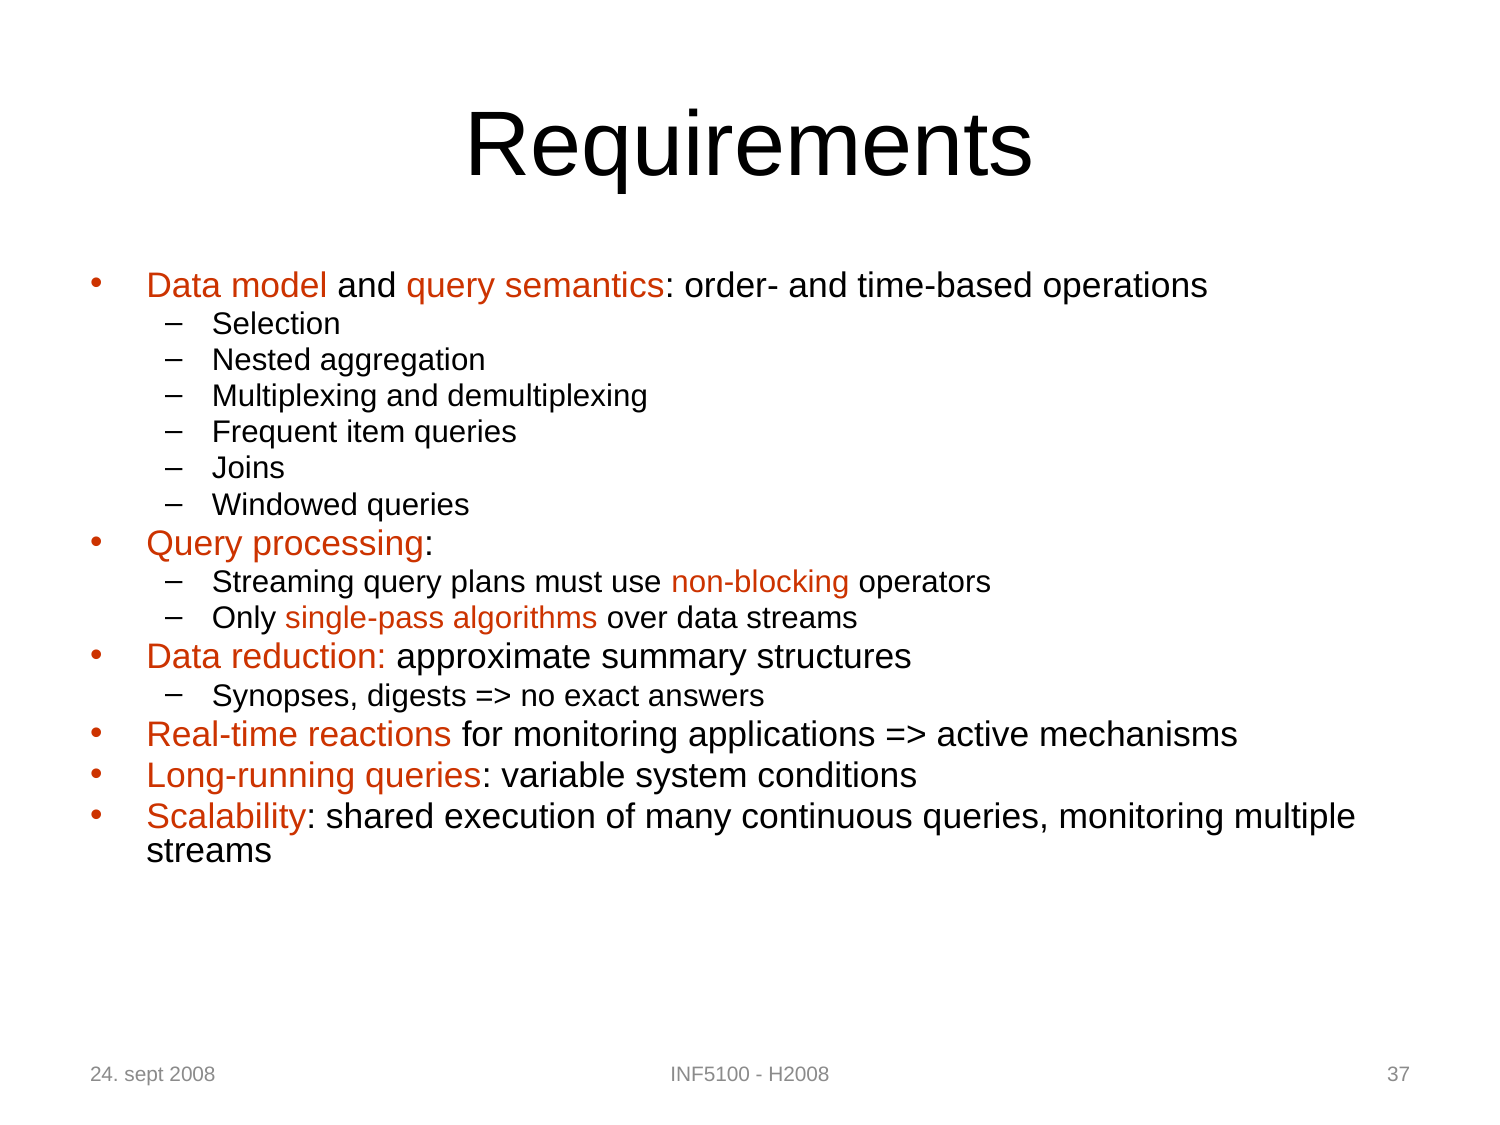

# Requirements
Data model and query semantics: order- and time-based operations
Selection
Nested aggregation
Multiplexing and demultiplexing
Frequent item queries
Joins
Windowed queries
Query processing:
Streaming query plans must use non-blocking operators
Only single-pass algorithms over data streams
Data reduction: approximate summary structures
Synopses, digests => no exact answers
Real-time reactions for monitoring applications => active mechanisms
Long-running queries: variable system conditions
Scalability: shared execution of many continuous queries, monitoring multiple streams
24. sept 2008
INF5100 - H2008
37